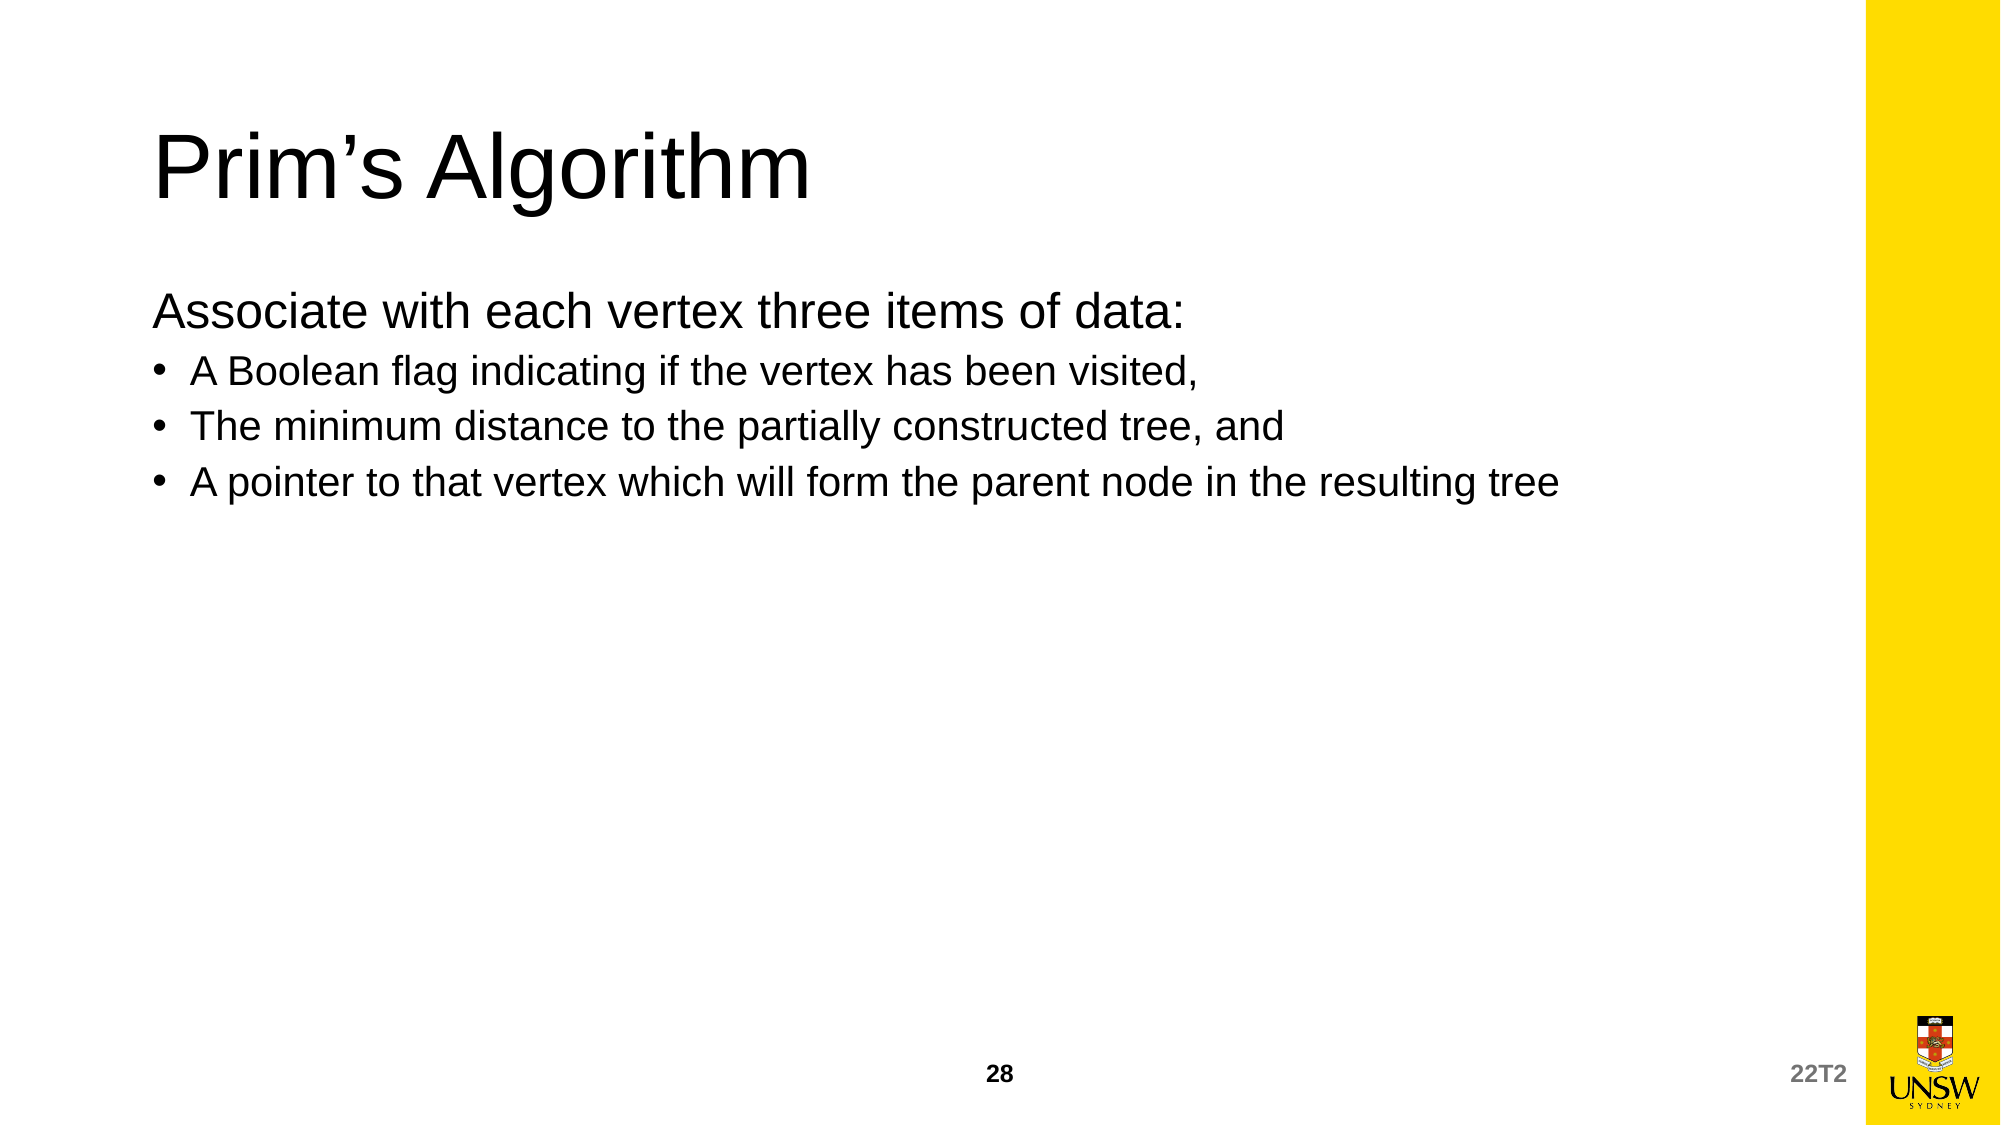

# Prim’s Algorithm
Associate with each vertex three items of data:
A Boolean flag indicating if the vertex has been visited,
The minimum distance to the partially constructed tree, and
A pointer to that vertex which will form the parent node in the resulting tree

28
22T2